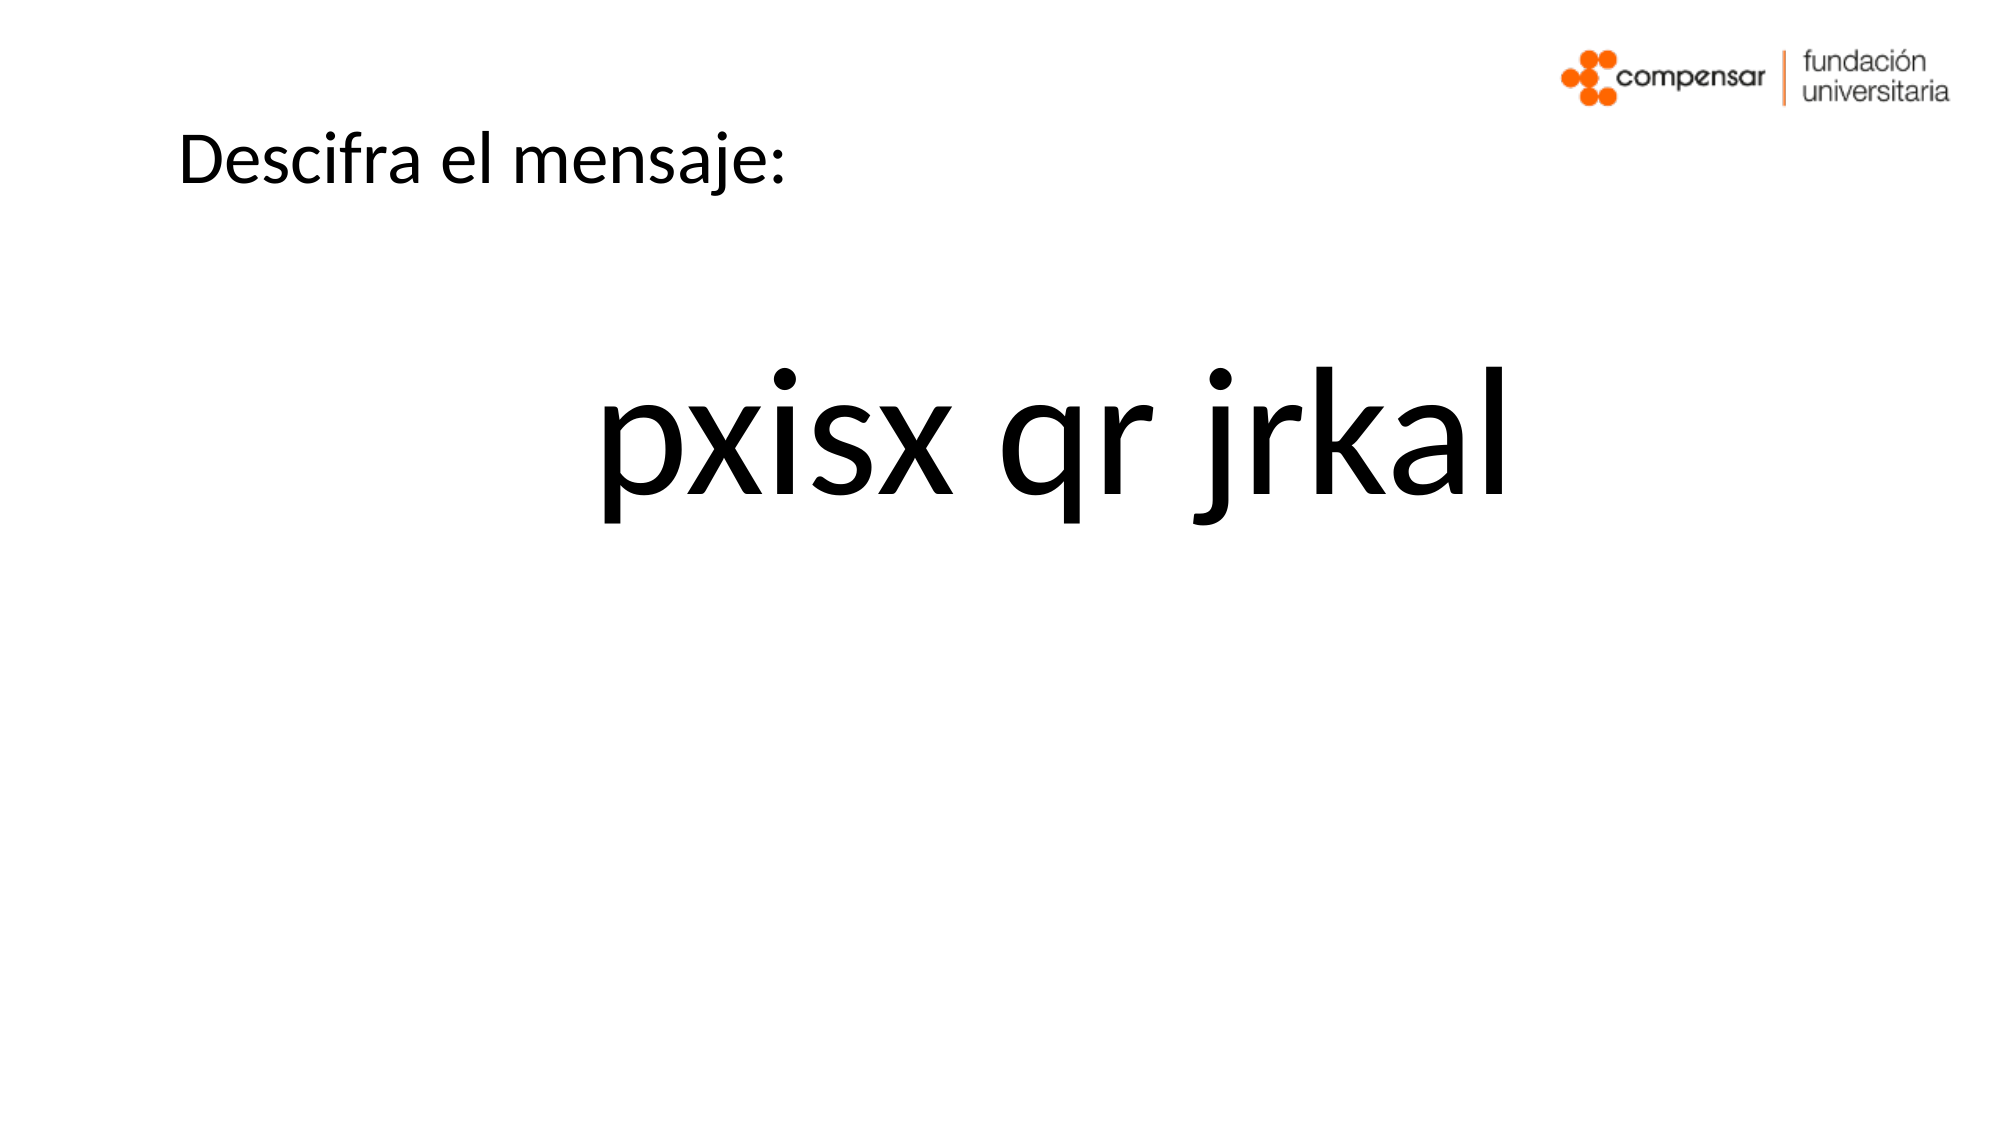

# Descifra el mensaje:
pxisx qr jrkal